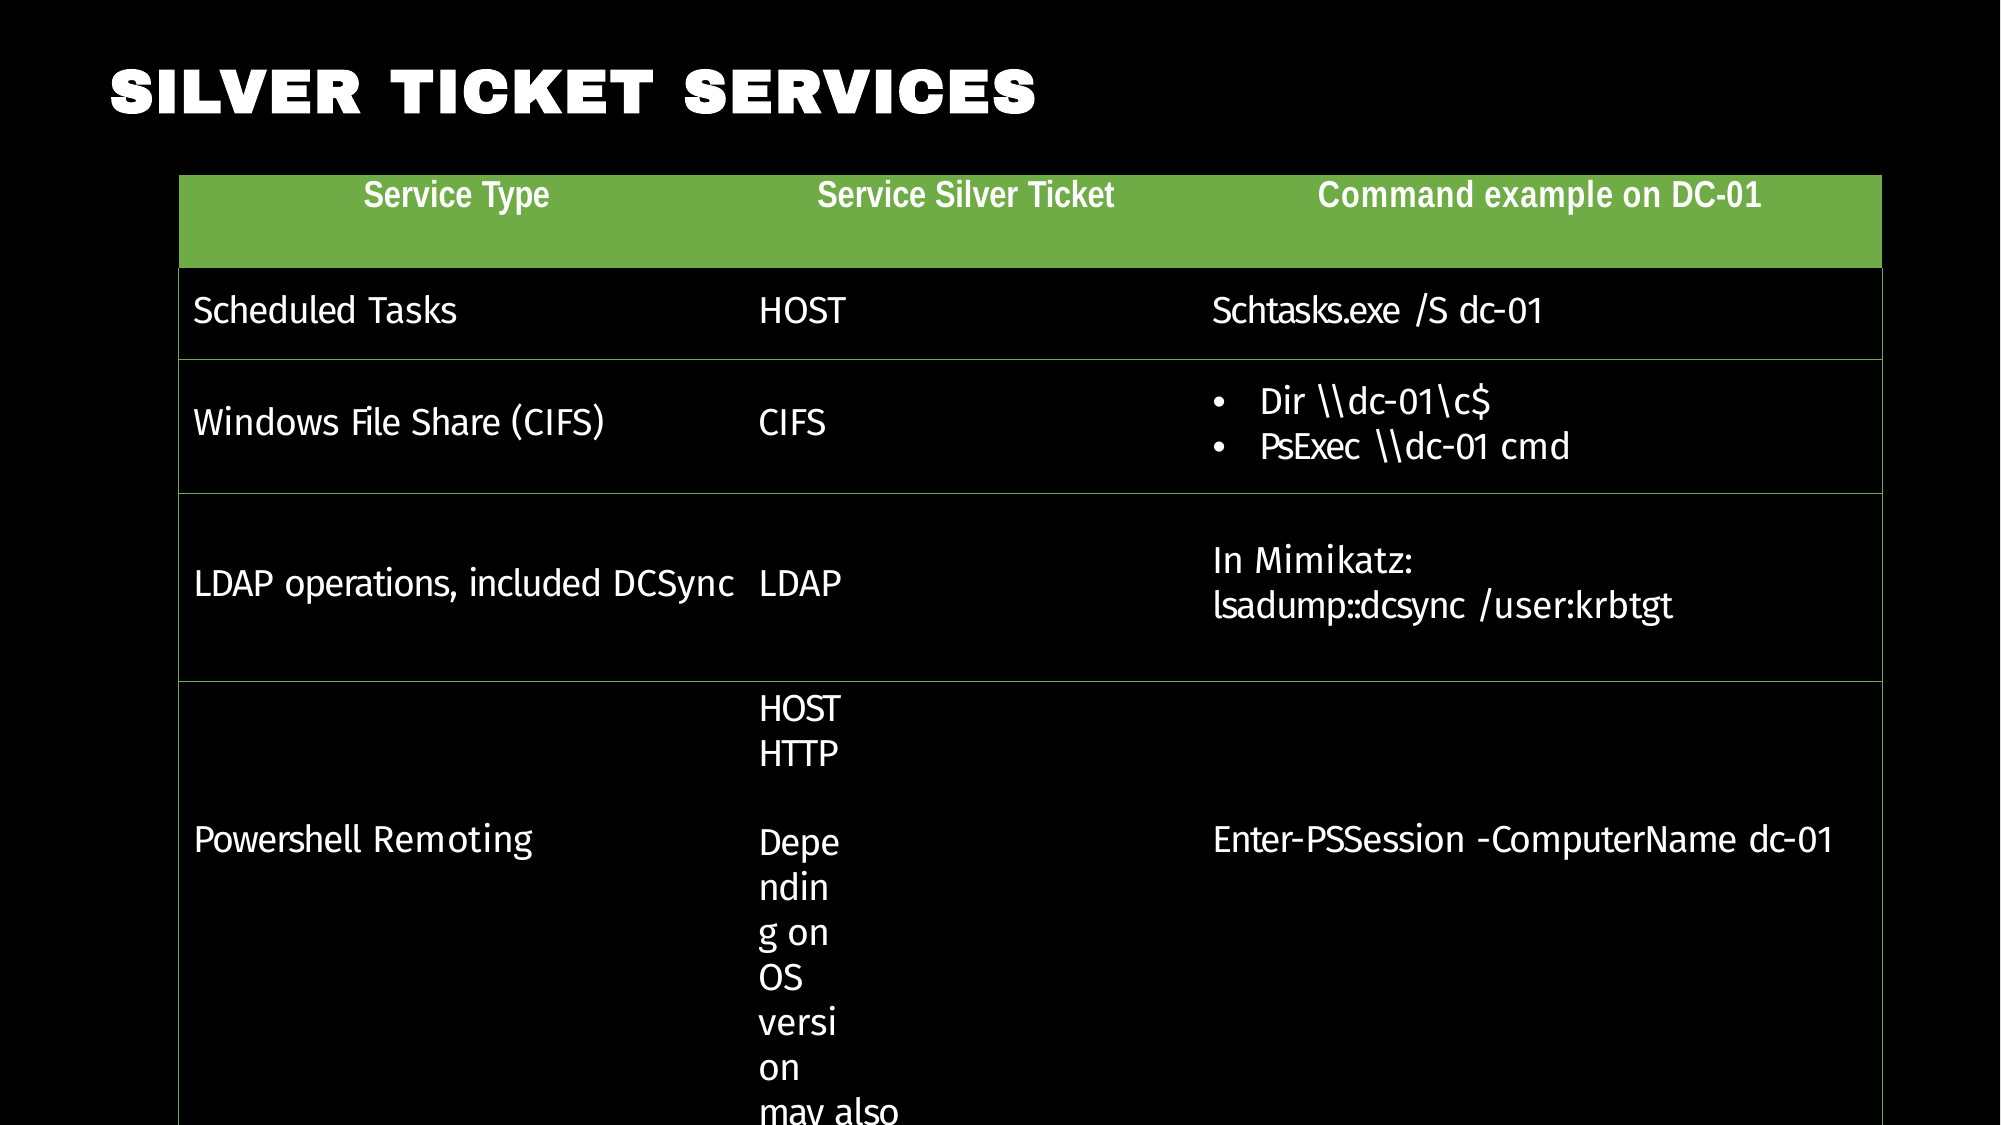

# SILVER TICKET SERVICES
| Service Type | Service Silver Ticket | Command example on DC-01 |
| --- | --- | --- |
| Scheduled Tasks | HOST | Schtasks.exe /S dc-01 |
| Windows File Share (CIFS) | CIFS | Dir \\dc-01\c$ PsExec \\dc-01 cmd |
| LDAP operations, included DCSync | LDAP | In Mimikatz: lsadump::dcsync /user:krbtgt |
| Powershell Remoting | HOST HTTP Depending on OS version may also need: WSMAN RPCSS | Enter-PSSession -ComputerName dc-01 |
https://adsecurity.org/?p=2011
193